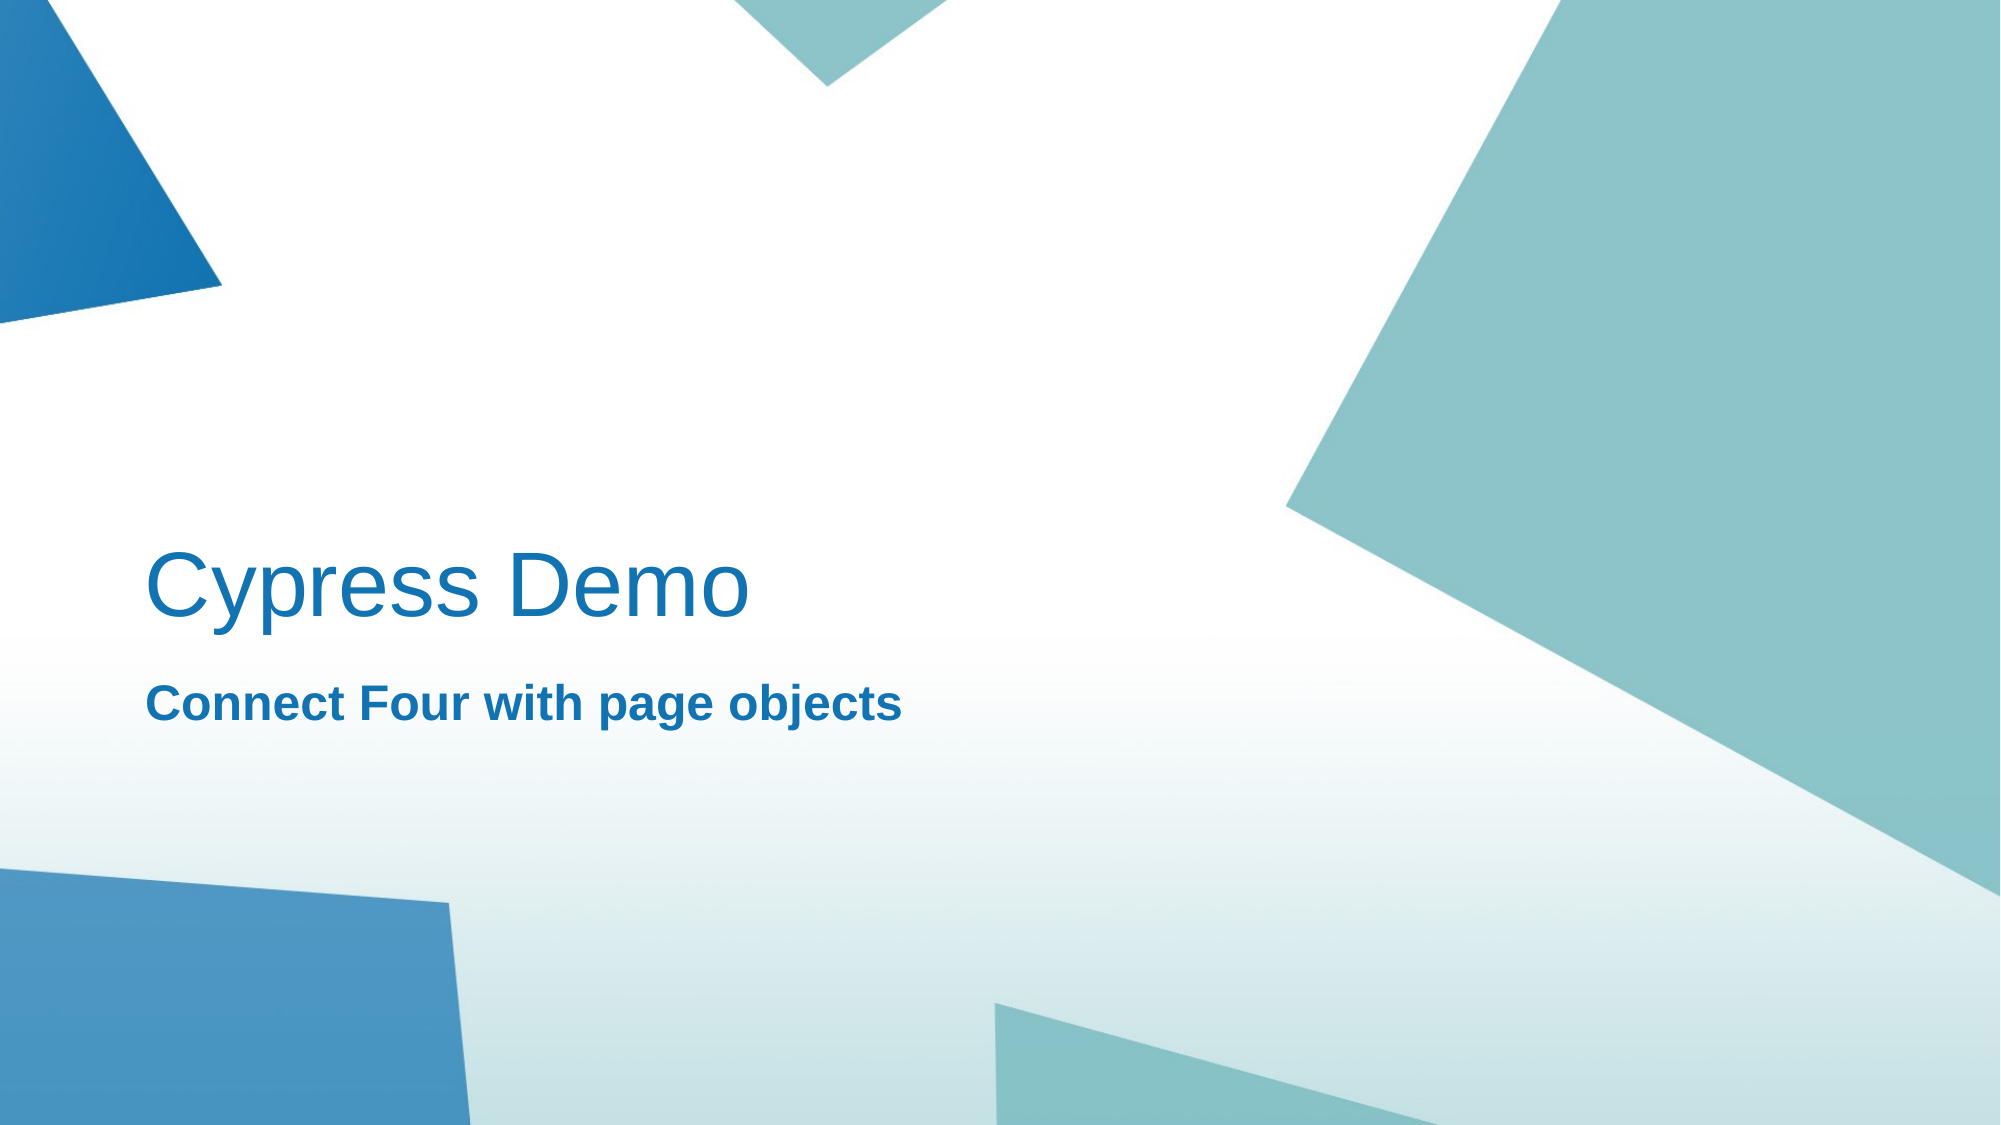

# Cypress Demo
Connect Four with page objects